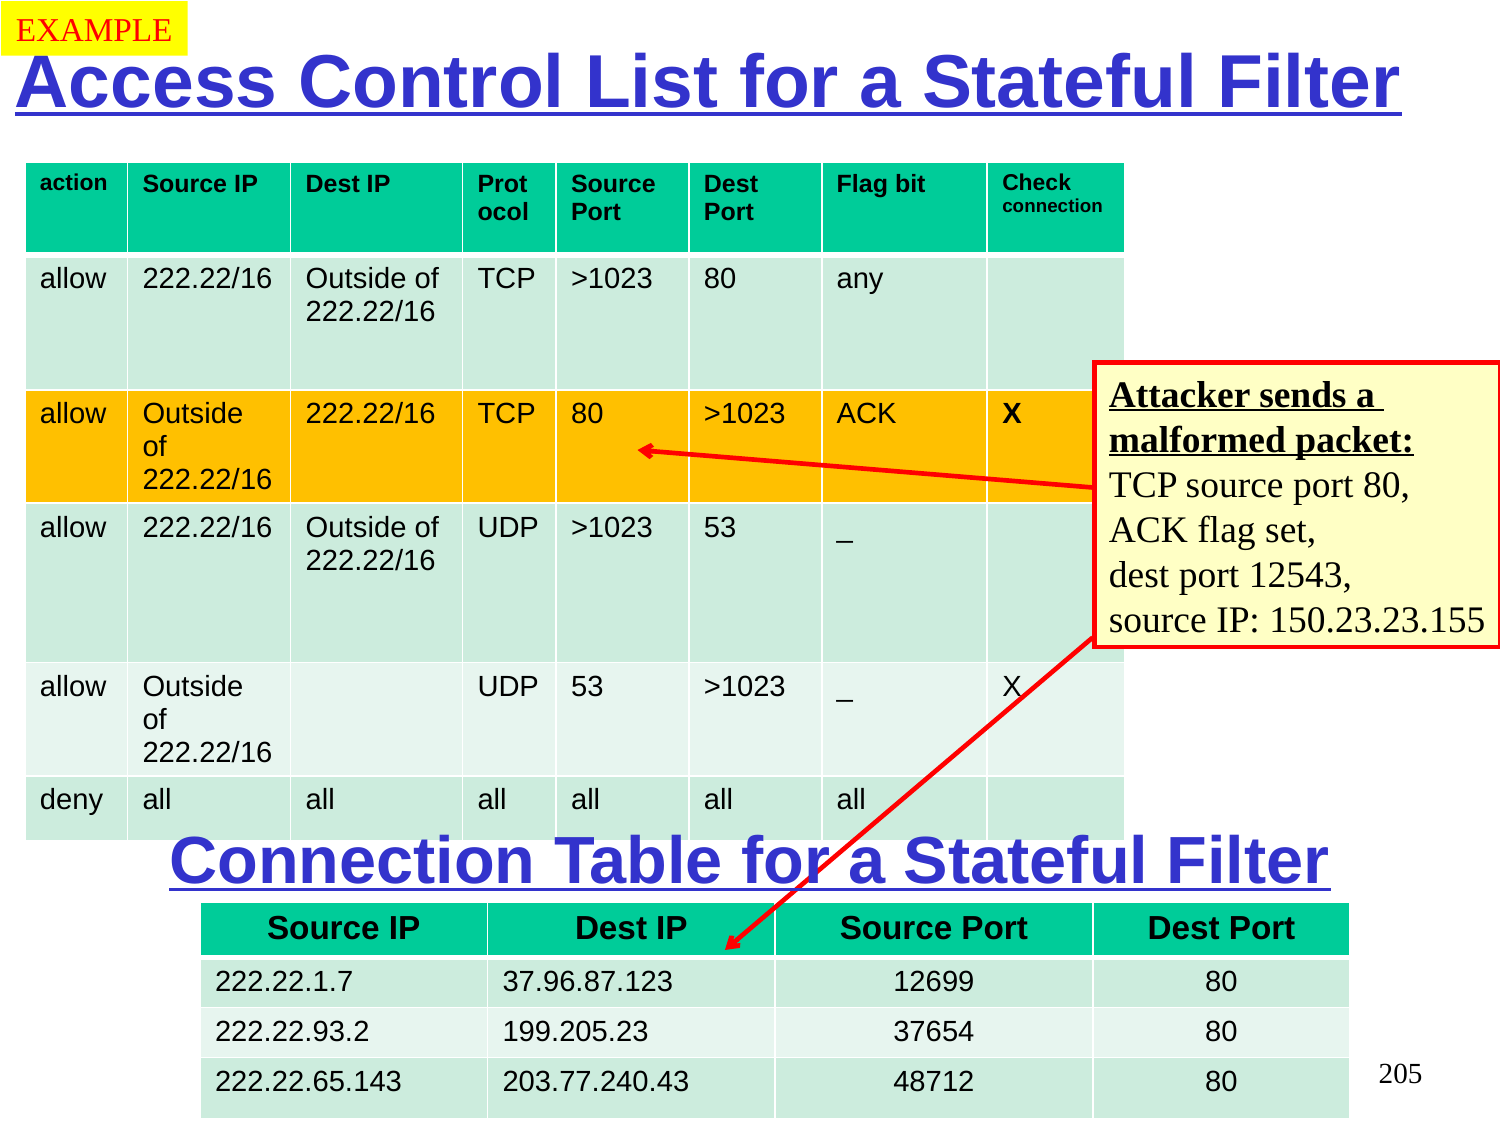

EXAMPLE
# Access Control List for a Stateful Filter
| action | Source IP | Dest IP | Protocol | Source Port | Dest Port | Flag bit | Check connection |
| --- | --- | --- | --- | --- | --- | --- | --- |
| allow | 222.22/16 | Outside of 222.22/16 | TCP | >1023 | 80 | any |  |
| allow | Outside of 222.22/16 | 222.22/16 | TCP | 80 | >1023 | ACK | X |
| allow | 222.22/16 | Outside of 222.22/16 | UDP | >1023 | 53 | \_ |  |
| allow | Outside of 222.22/16 |  | UDP | 53 | >1023 | \_ | X |
| deny | all | all | all | all | all | all |  |
Attacker sends a
malformed packet:
TCP source port 80,
ACK flag set,
dest port 12543,
source IP: 150.23.23.155
Connection Table for a Stateful Filter
| Source IP | Dest IP | Source Port | Dest Port |
| --- | --- | --- | --- |
| 222.22.1.7 | 37.96.87.123 | 12699 | 80 |
| 222.22.93.2 | 199.205.23 | 37654 | 80 |
| 222.22.65.143 | 203.77.240.43 | 48712 | 80 |